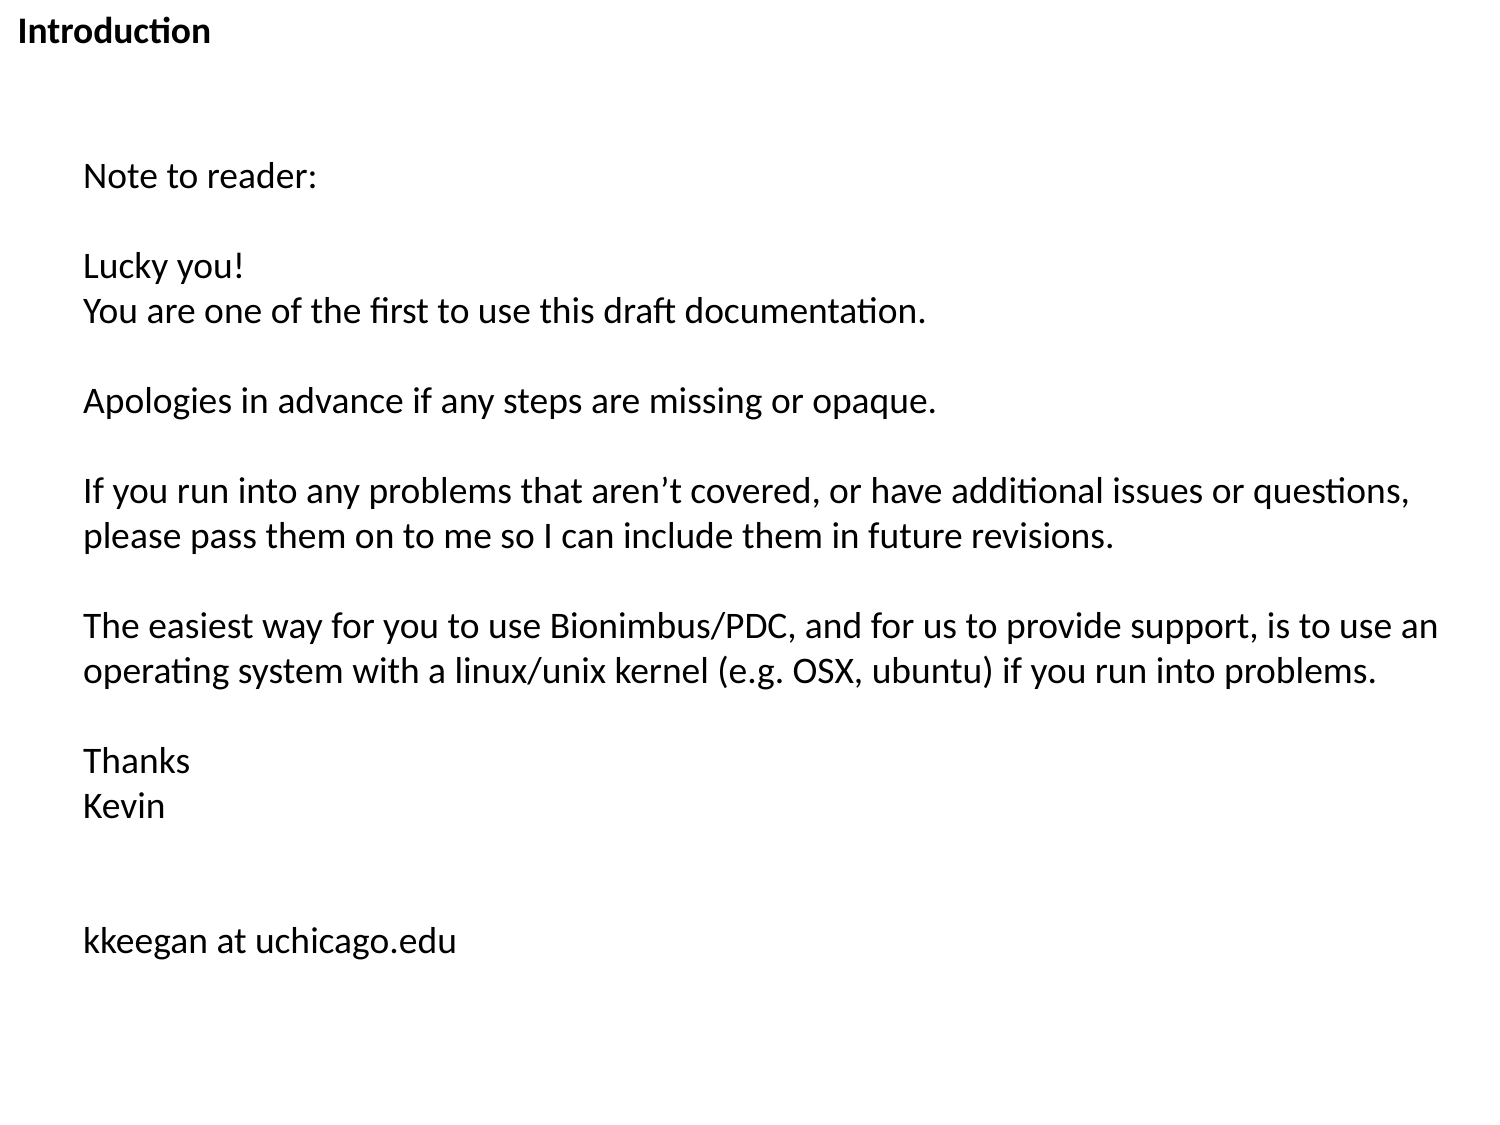

Introduction
Note to reader:

Lucky you!
You are one of the first to use this draft documentation.

Apologies in advance if any steps are missing or opaque.

If you run into any problems that aren’t covered, or have additional issues or questions,
please pass them on to me so I can include them in future revisions.

The easiest way for you to use Bionimbus/PDC, and for us to provide support, is to use an
operating system with a linux/unix kernel (e.g. OSX, ubuntu) if you run into problems.

Thanks
Kevin

kkeegan at uchicago.edu